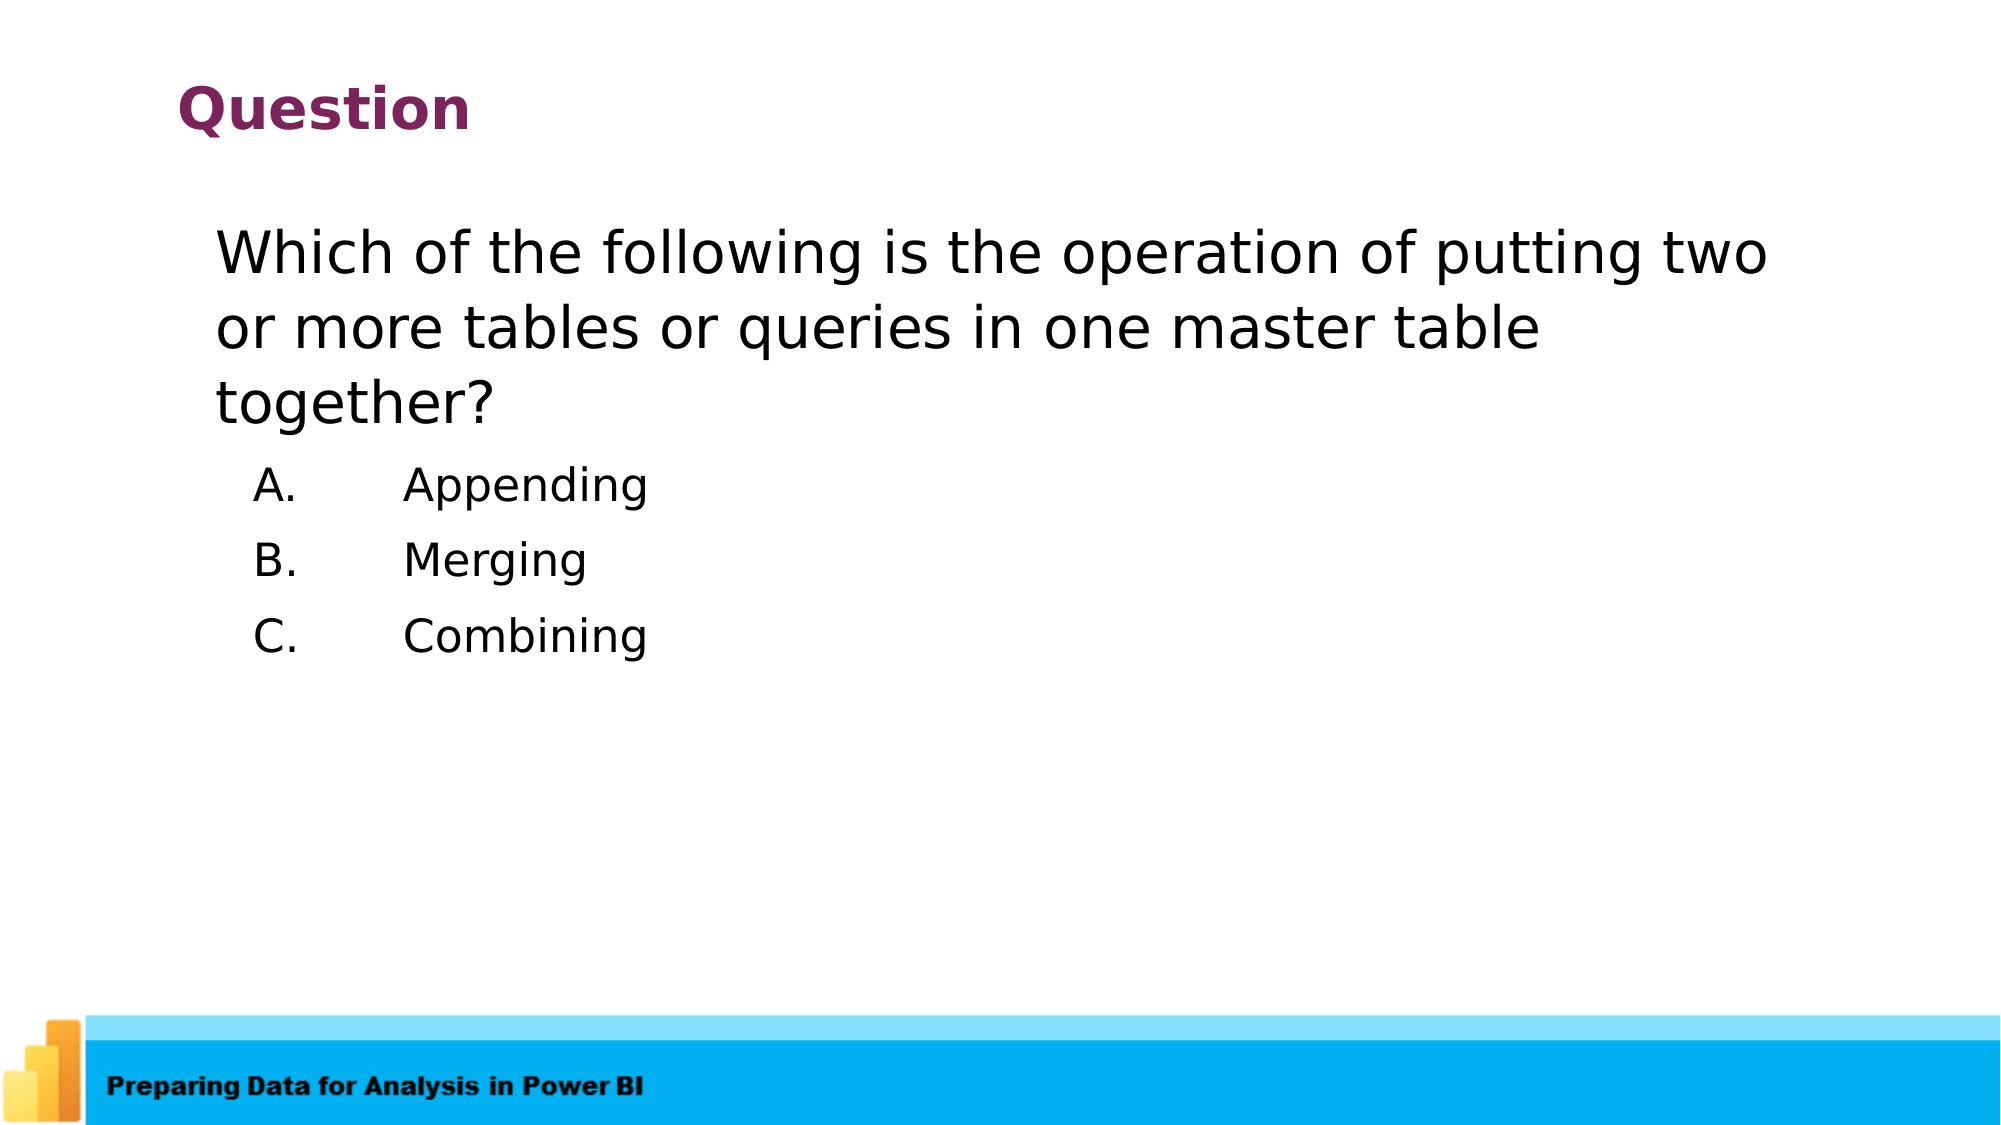

Question
Which of the following is the operation of putting two or more tables or queries in one master table together?
A.	Appending
B.	Merging
C.	Combining